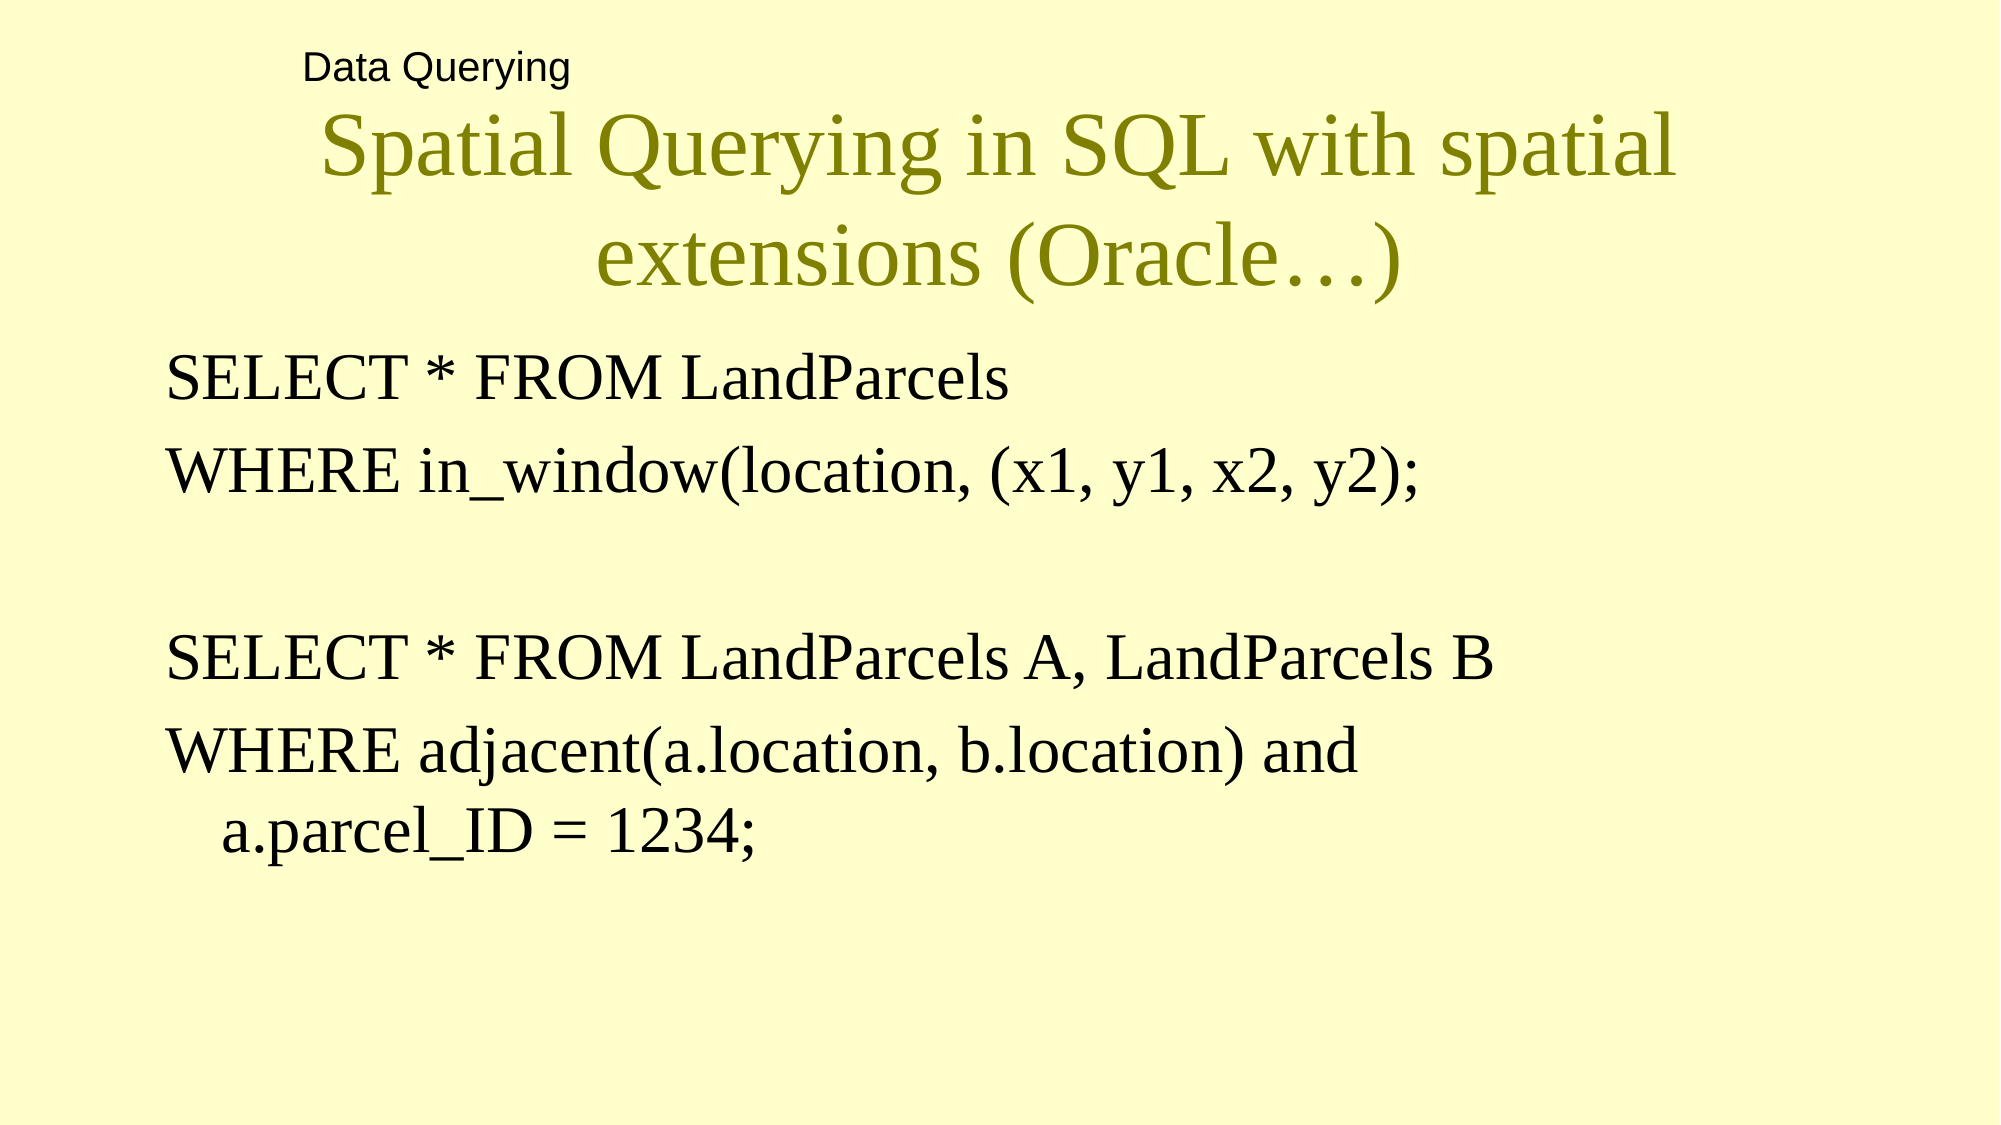

Data Querying
# Spatial Querying in SQL with spatial extensions (Oracle…)
SELECT * FROM LandParcels
WHERE in_window(location, (x1, y1, x2, y2);

SELECT * FROM LandParcels A, LandParcels B
WHERE adjacent(a.location, b.location) and
a.parcel_ID = 1234;